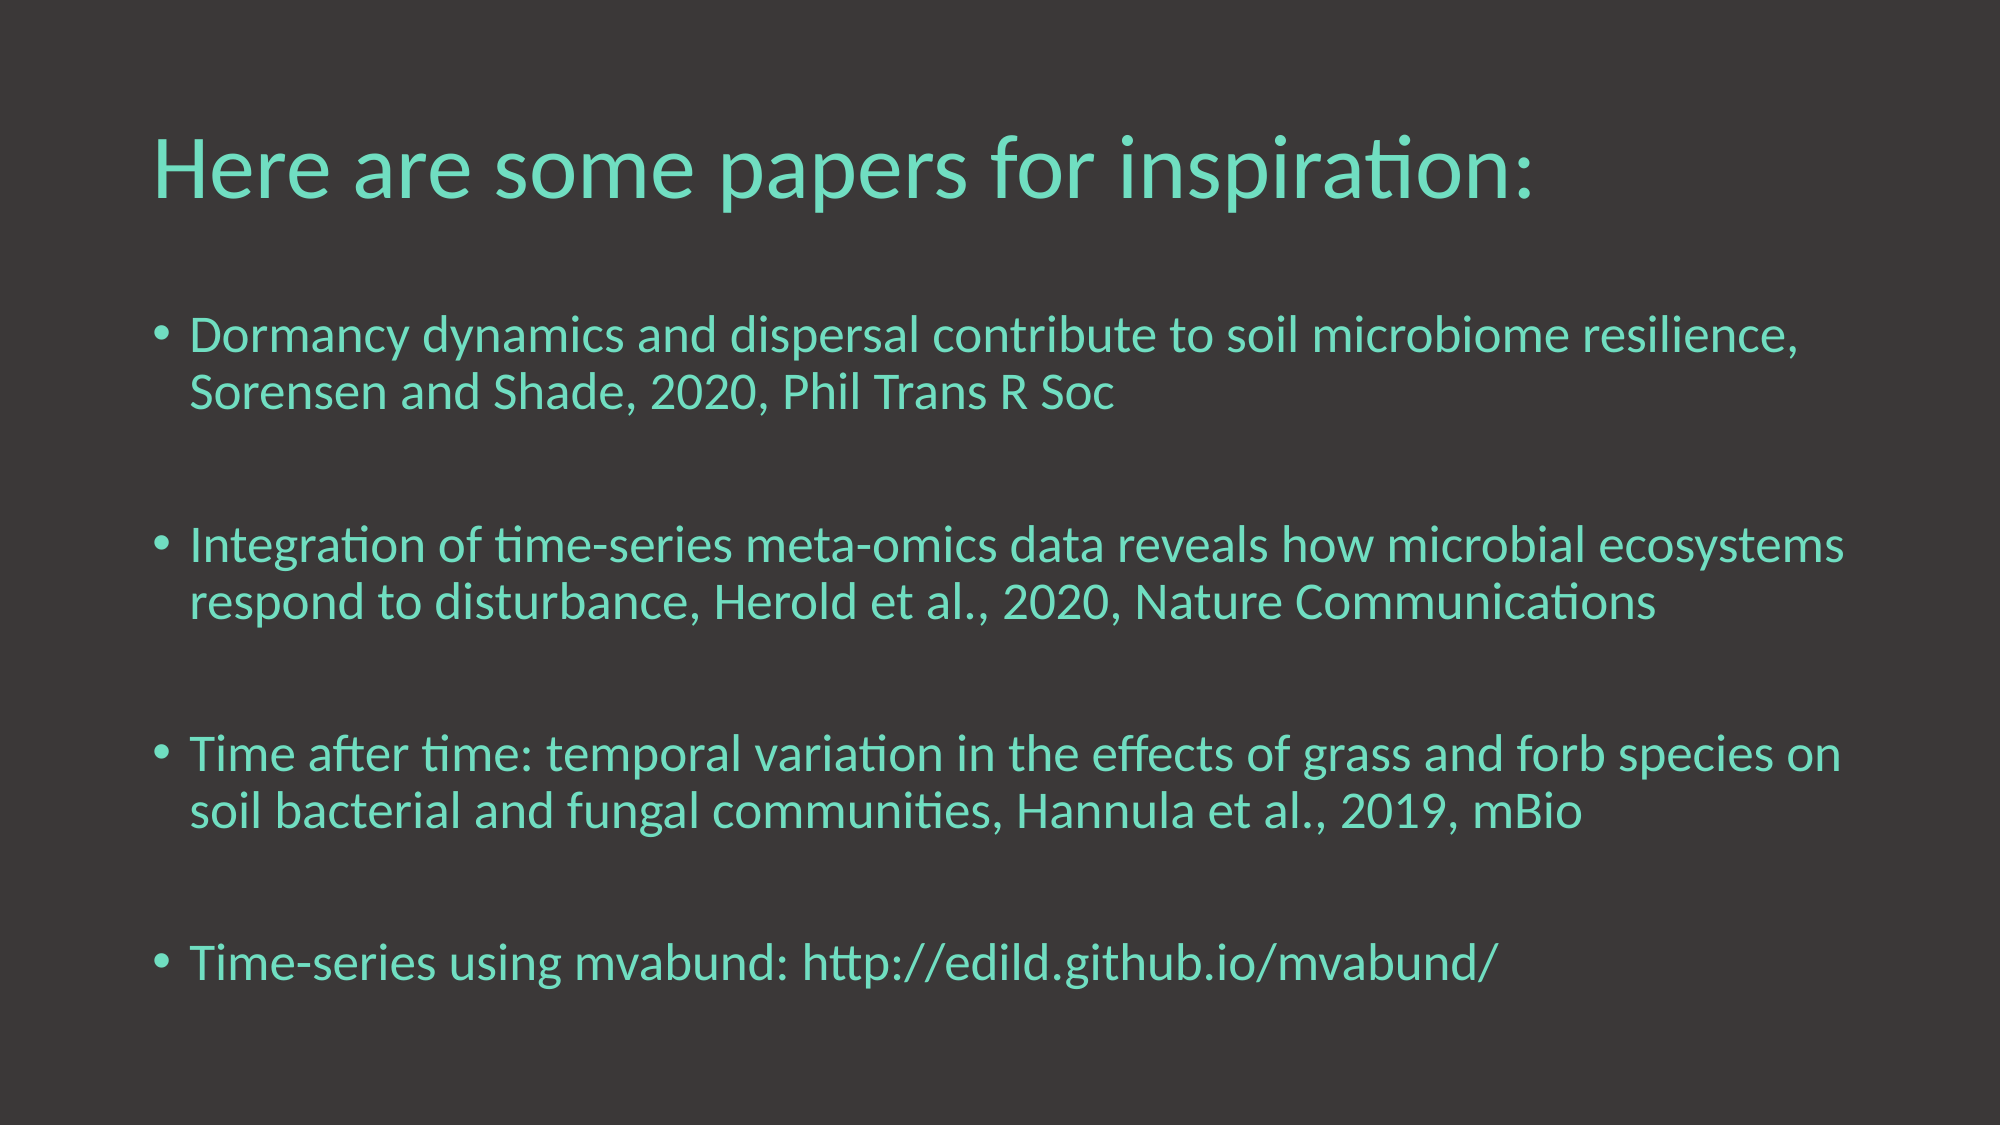

# Here are some papers for inspiration:
Dormancy dynamics and dispersal contribute to soil microbiome resilience, Sorensen and Shade, 2020, Phil Trans R Soc

Integration of time-series meta-omics data reveals how microbial ecosystems respond to disturbance, Herold et al., 2020, Nature Communications

Time after time: temporal variation in the effects of grass and forb species on soil bacterial and fungal communities, Hannula et al., 2019, mBio

Time-series using mvabund: http://edild.github.io/mvabund/